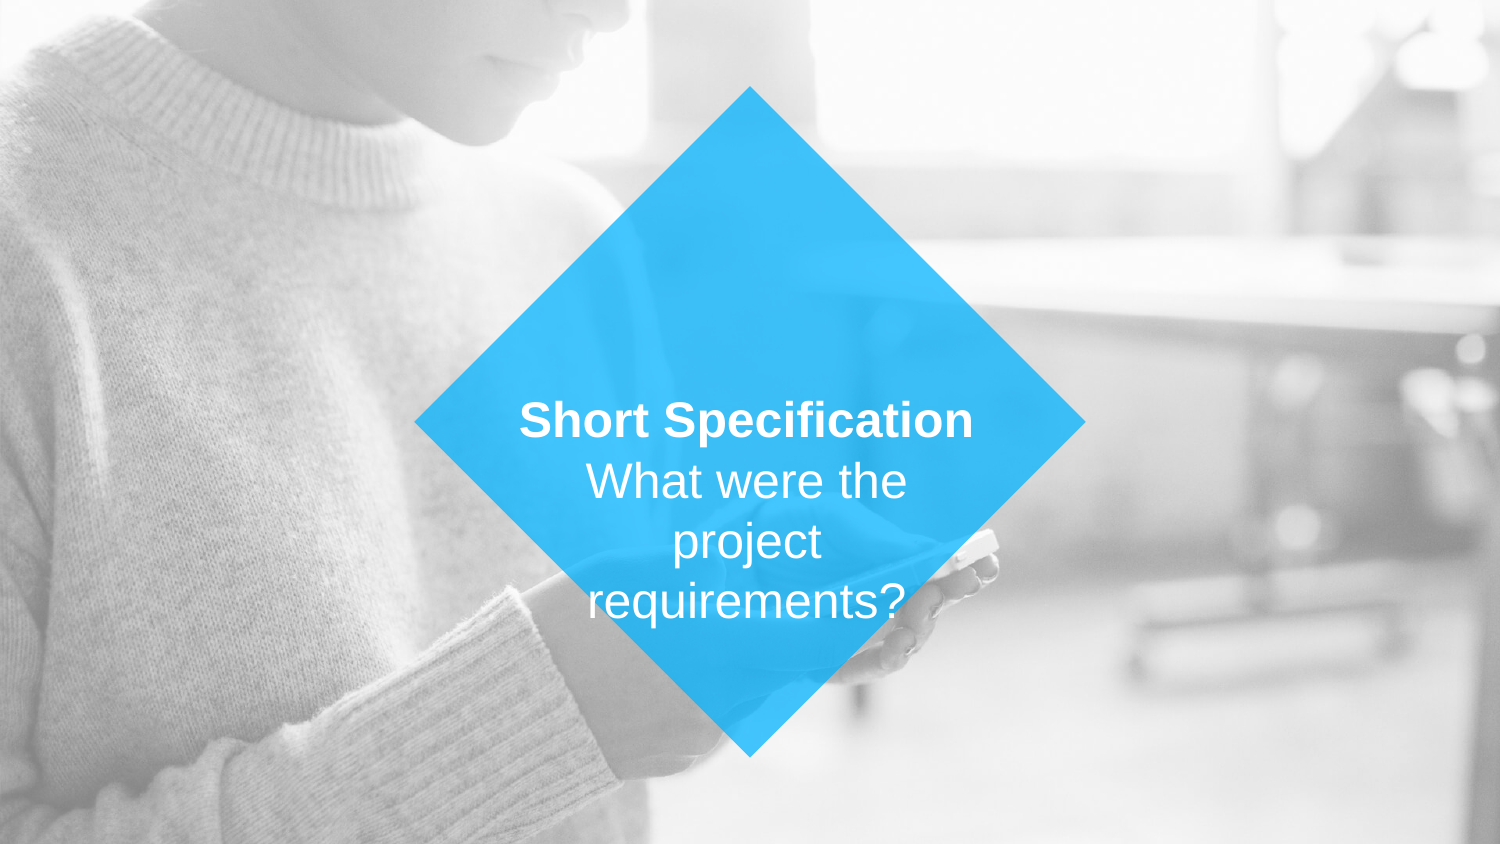

# Short Specification

What were the project requirements?